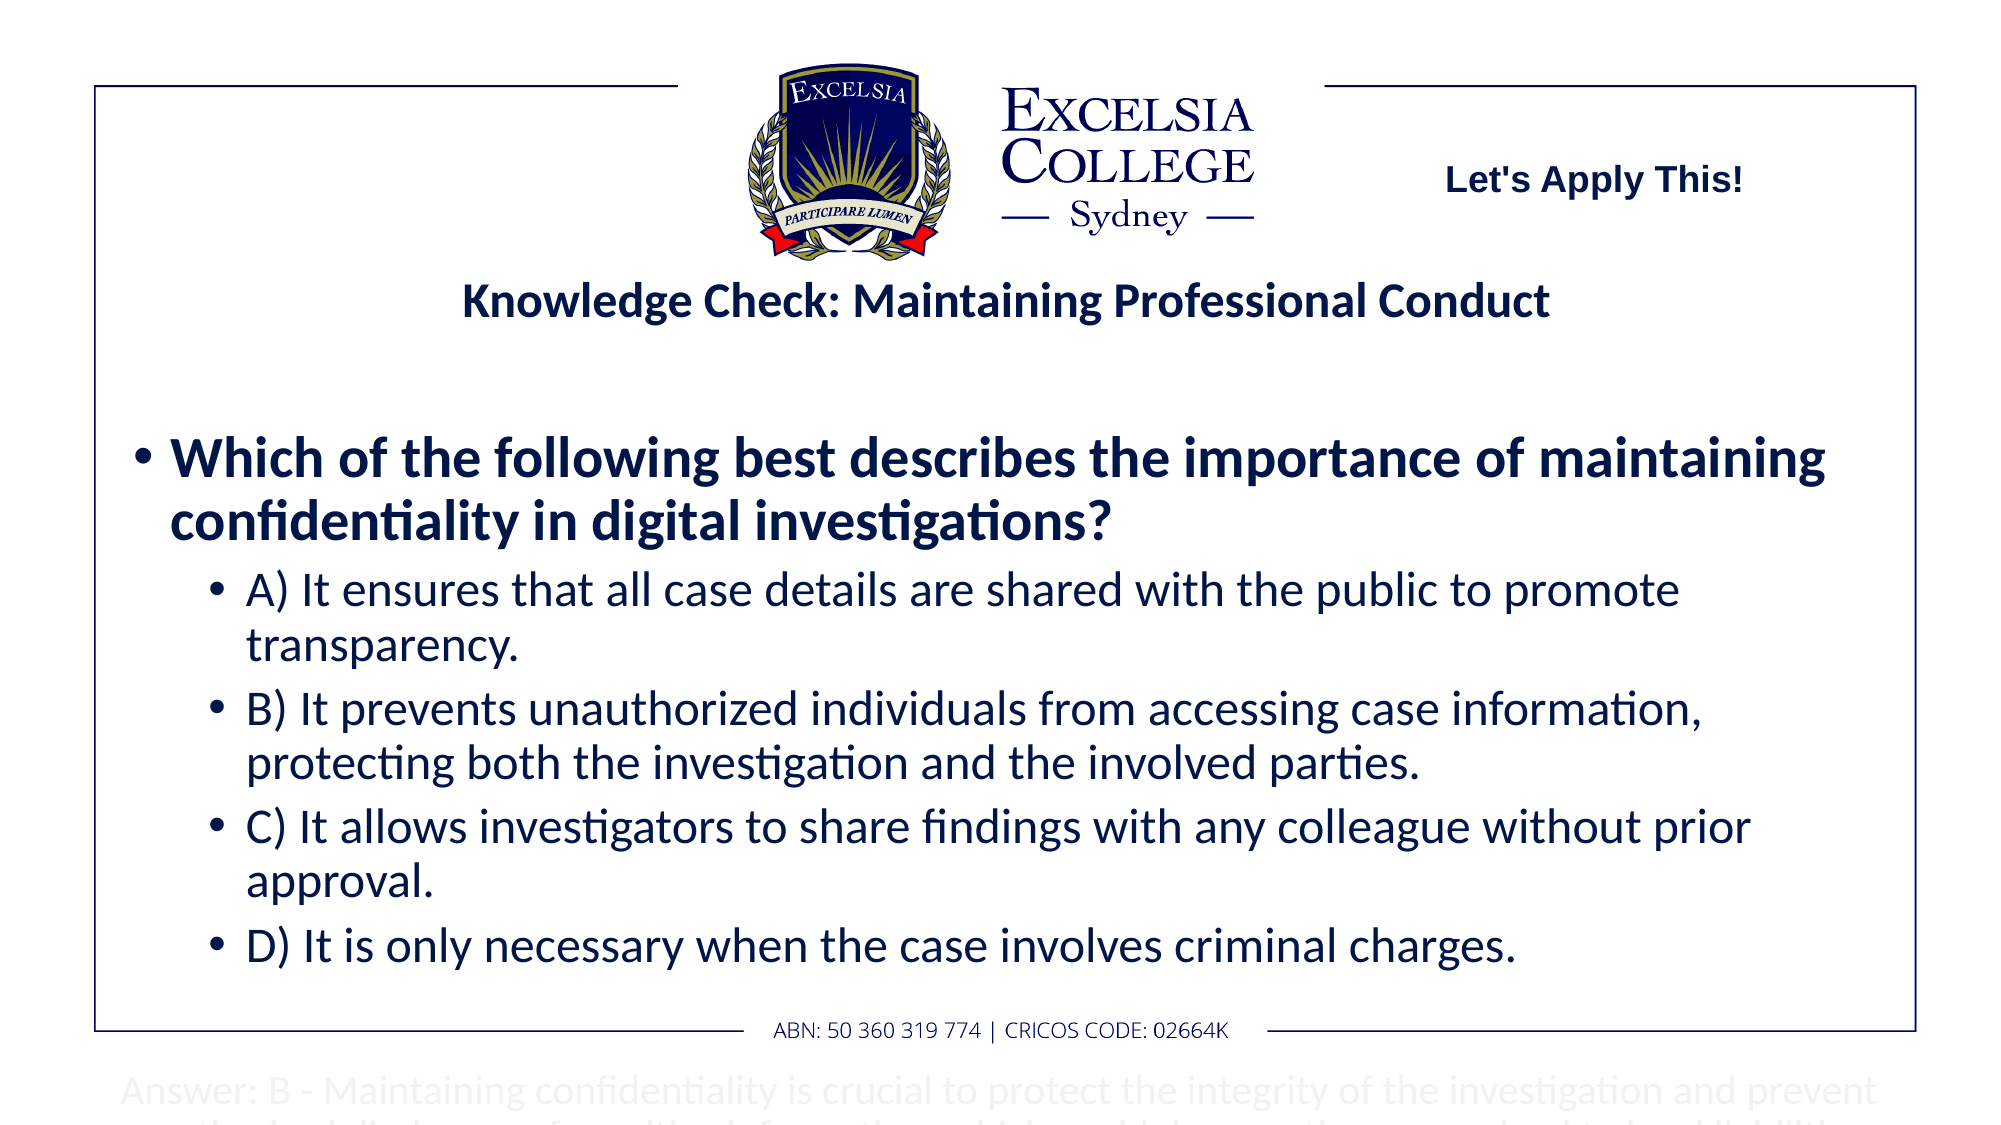

Let's Apply This!
# Knowledge Check: Maintaining Professional Conduct

Which of the following best describes the importance of maintaining confidentiality in digital investigations?
A) It ensures that all case details are shared with the public to promote transparency.
B) It prevents unauthorized individuals from accessing case information, protecting both the investigation and the involved parties.
C) It allows investigators to share findings with any colleague without prior approval.
D) It is only necessary when the case involves criminal charges.

 Answer: B - Maintaining confidentiality is crucial to protect the integrity of the investigation and prevent unauthorized disclosure of sensitive information, which could damage the case or lead to legal liabilities.